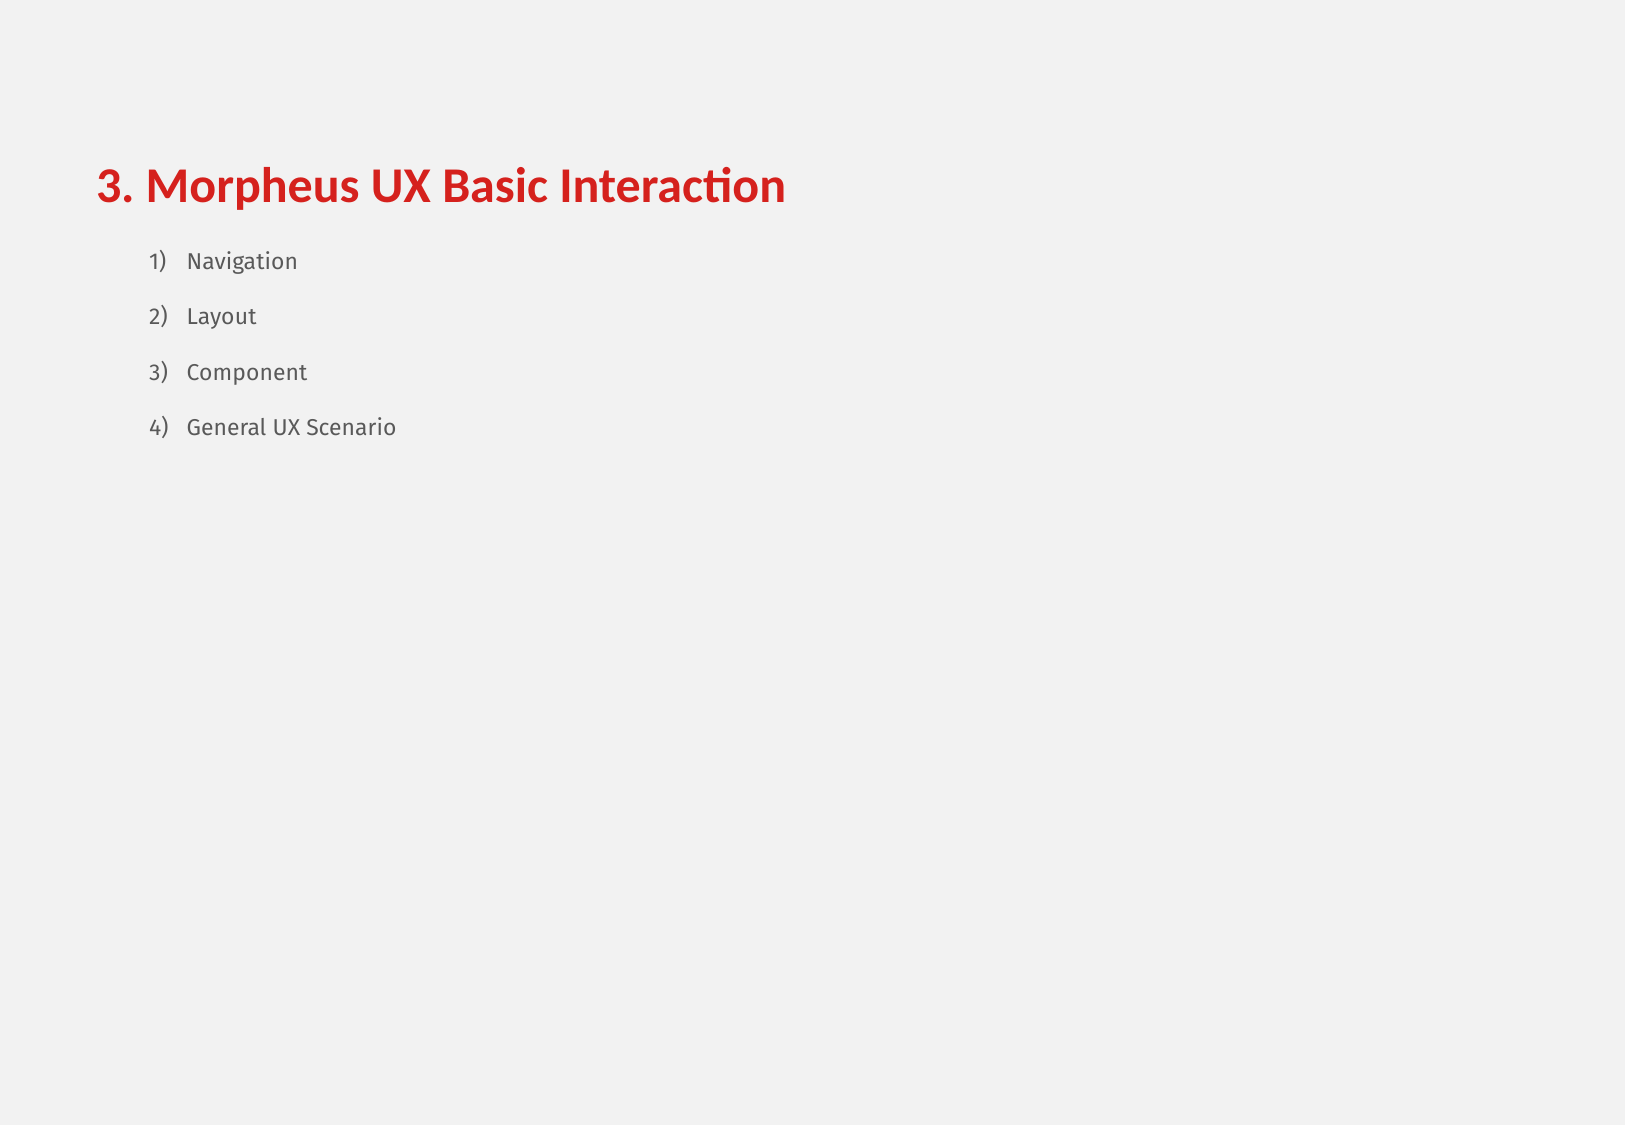

# 3. Morpheus UX Basic Interaction
Navigation
Layout
Component
General UX Scenario